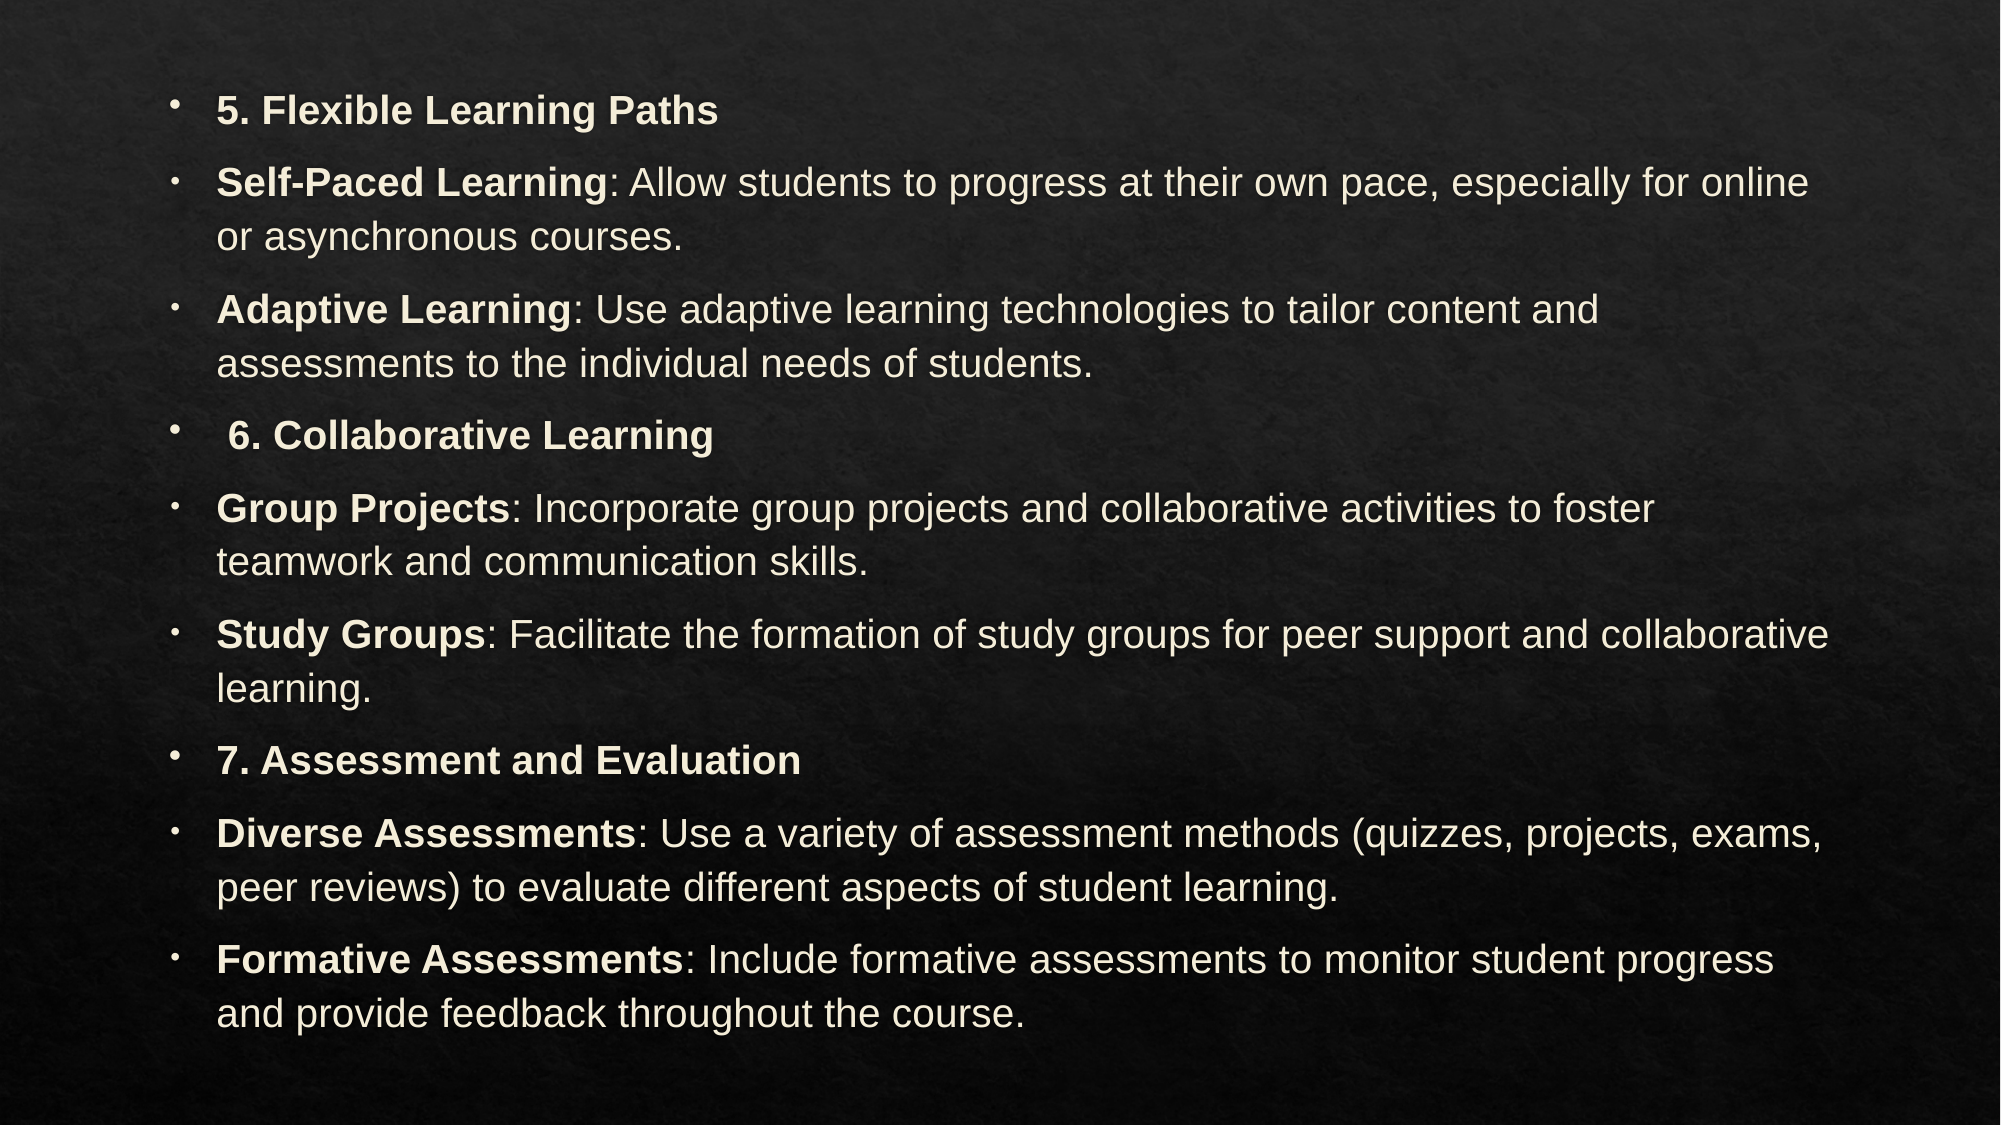

5. Flexible Learning Paths
Self-Paced Learning: Allow students to progress at their own pace, especially for online or asynchronous courses.
Adaptive Learning: Use adaptive learning technologies to tailor content and assessments to the individual needs of students.
 6. Collaborative Learning
Group Projects: Incorporate group projects and collaborative activities to foster teamwork and communication skills.
Study Groups: Facilitate the formation of study groups for peer support and collaborative learning.
7. Assessment and Evaluation
Diverse Assessments: Use a variety of assessment methods (quizzes, projects, exams, peer reviews) to evaluate different aspects of student learning.
Formative Assessments: Include formative assessments to monitor student progress and provide feedback throughout the course.